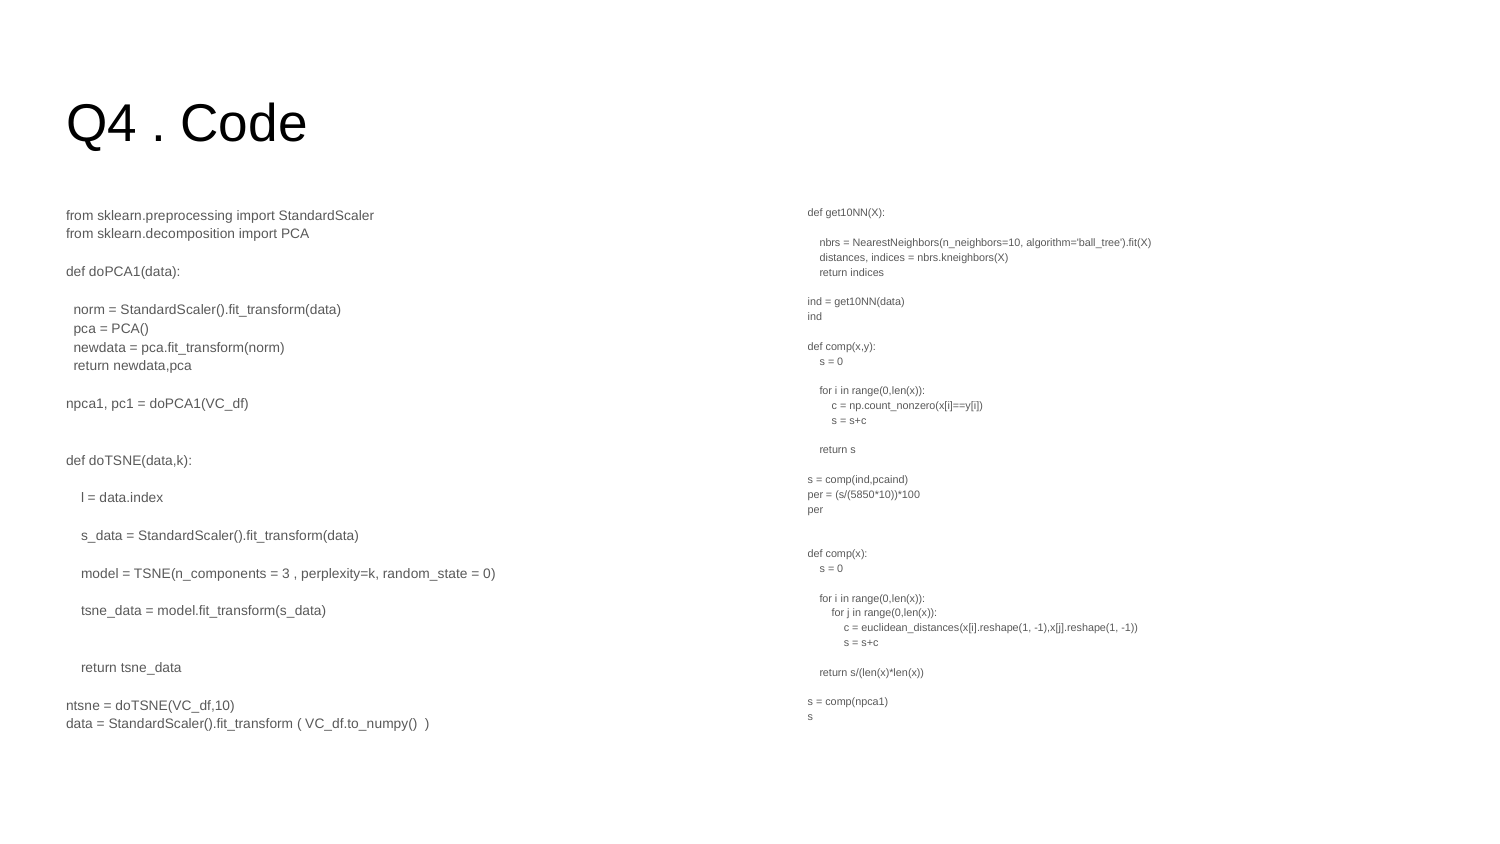

# Q4 . Code
from sklearn.preprocessing import StandardScaler
from sklearn.decomposition import PCA

def doPCA1(data):

  norm = StandardScaler().fit_transform(data)
  pca = PCA()
  newdata = pca.fit_transform(norm)
  return newdata,pca

npca1, pc1 = doPCA1(VC_df)

def doTSNE(data,k):

    l = data.index

    s_data = StandardScaler().fit_transform(data)

    model = TSNE(n_components = 3 , perplexity=k, random_state = 0)

    tsne_data = model.fit_transform(s_data)

    return tsne_data

ntsne = doTSNE(VC_df,10)
data = StandardScaler().fit_transform ( VC_df.to_numpy()  )

def get10NN(X):

    nbrs = NearestNeighbors(n_neighbors=10, algorithm='ball_tree').fit(X)
    distances, indices = nbrs.kneighbors(X)
    return indices

ind = get10NN(data)
ind

def comp(x,y):
    s = 0

    for i in range(0,len(x)):
        c = np.count_nonzero(x[i]==y[i])
        s = s+c

    return s

s = comp(ind,pcaind)
per = (s/(5850*10))*100
per

def comp(x):
    s = 0

    for i in range(0,len(x)):
        for j in range(0,len(x)):
            c = euclidean_distances(x[i].reshape(1, -1),x[j].reshape(1, -1))
            s = s+c

    return s/(len(x)*len(x))

s = comp(npca1)
s